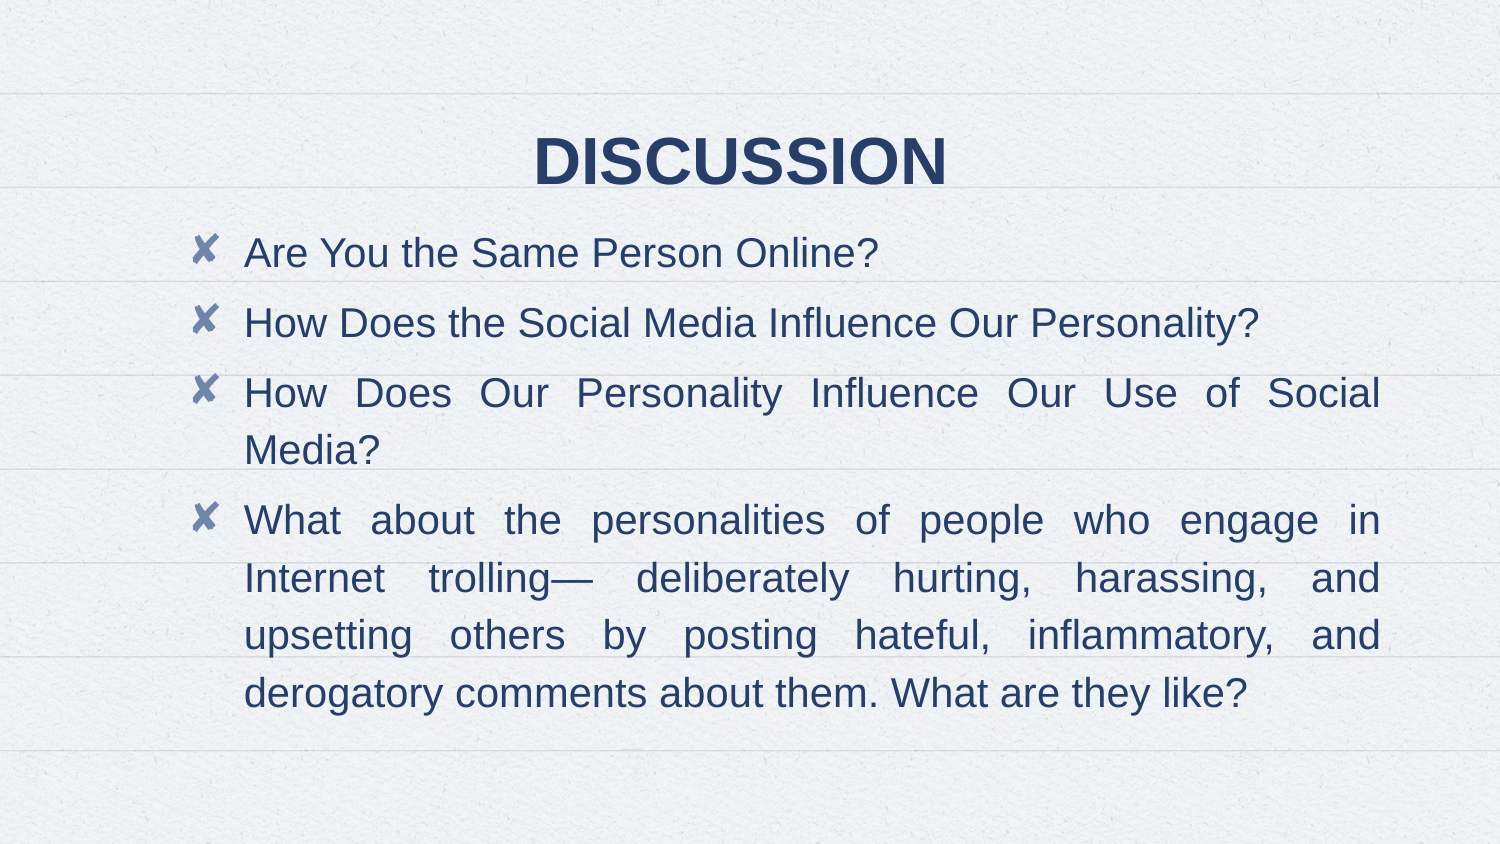

# DISCUSSION
Are You the Same Person Online?
How Does the Social Media Influence Our Personality?
How Does Our Personality Influence Our Use of Social Media?
What about the personalities of people who engage in Internet trolling— deliberately hurting, harassing, and upsetting others by posting hateful, inflammatory, and derogatory comments about them. What are they like?